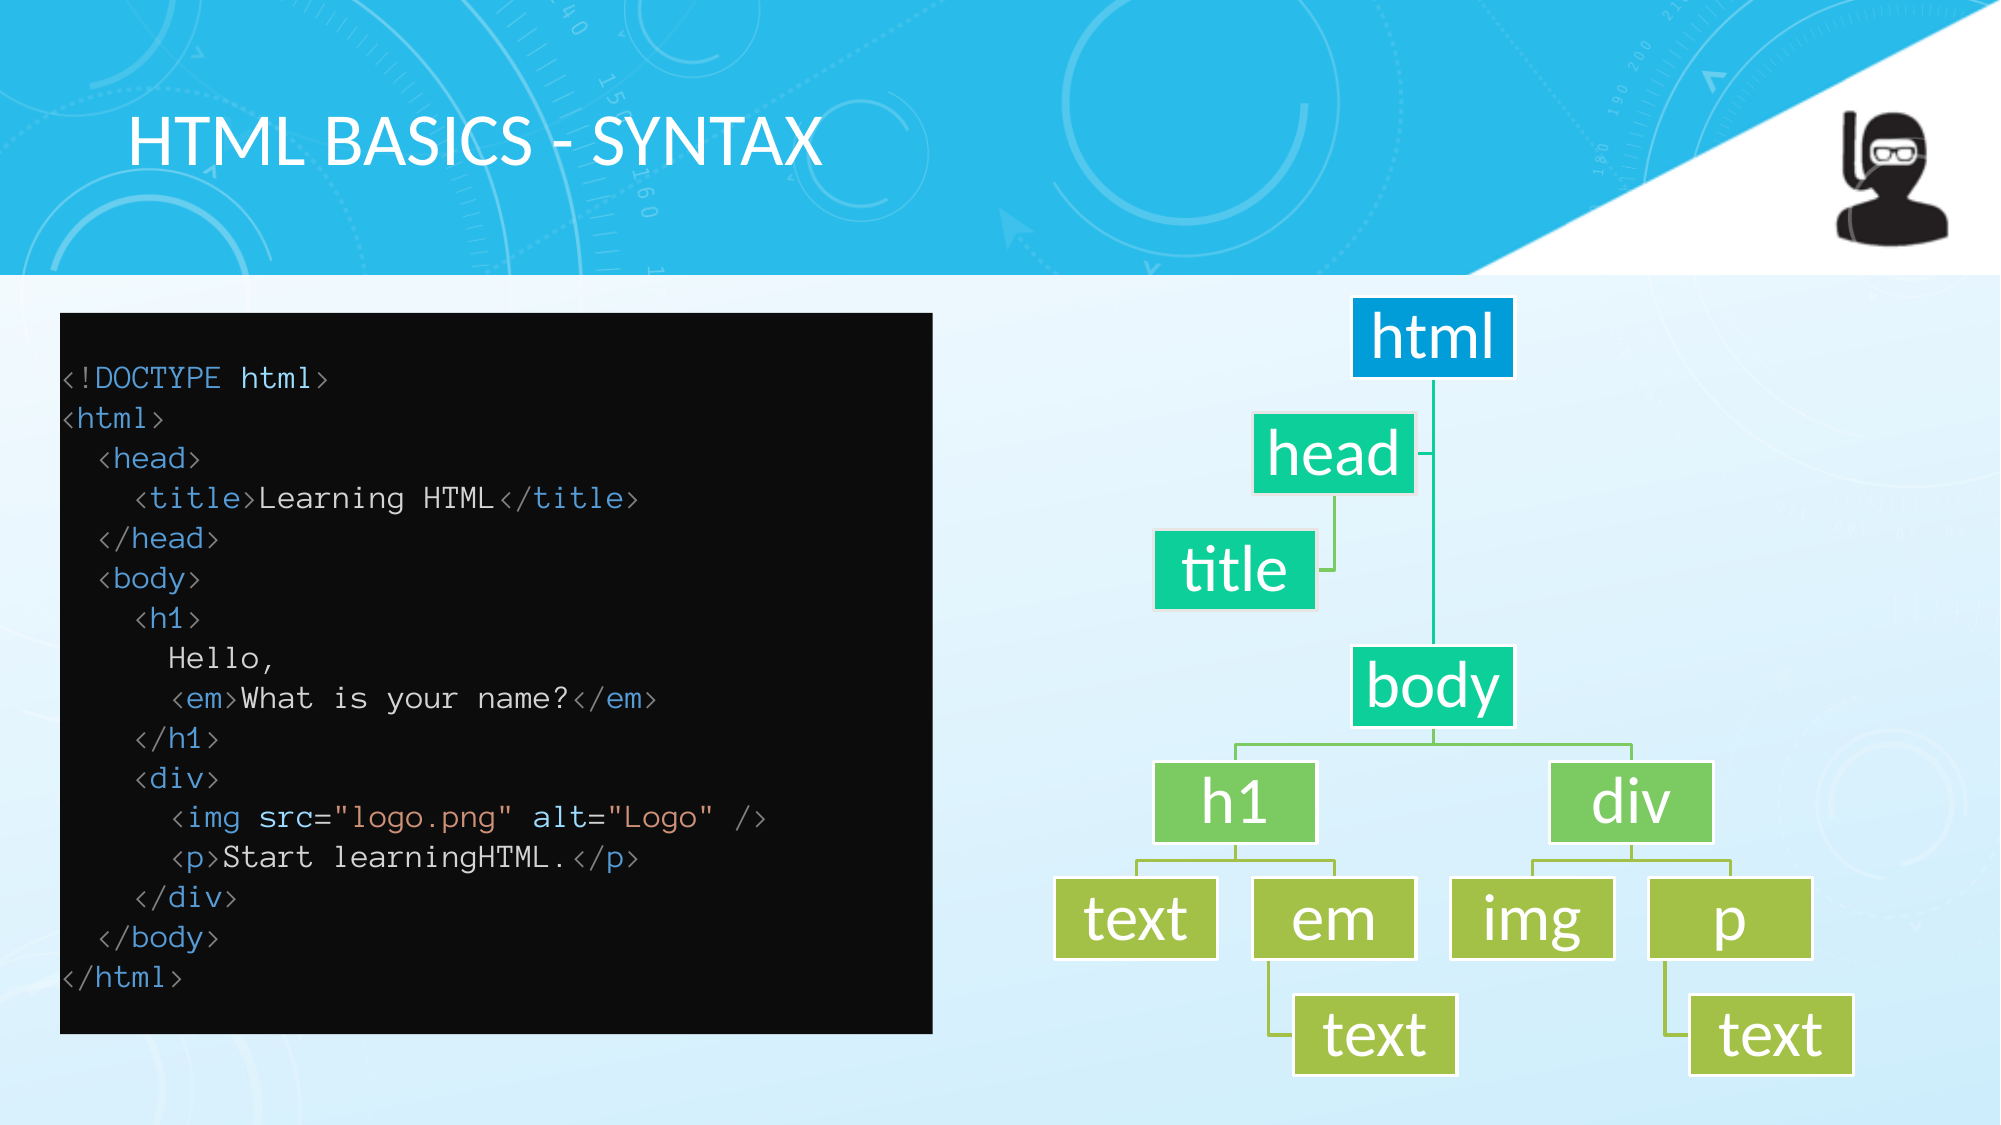

# HTML BASICS - SYNTAX

html

head

title

body

h1

div

text

em

img

p

text

text

<!DOCTYPE html>
<html>
  <head>
    <title>Learning HTML</title>
  </head>
  <body>
    <h1>
      Hello,
      <em>What is your name?</em>
    </h1>
    <div>
      <img src="logo.png" alt="Logo" />
      <p>Start learningHTML.</p>
    </div>
  </body>
</html>